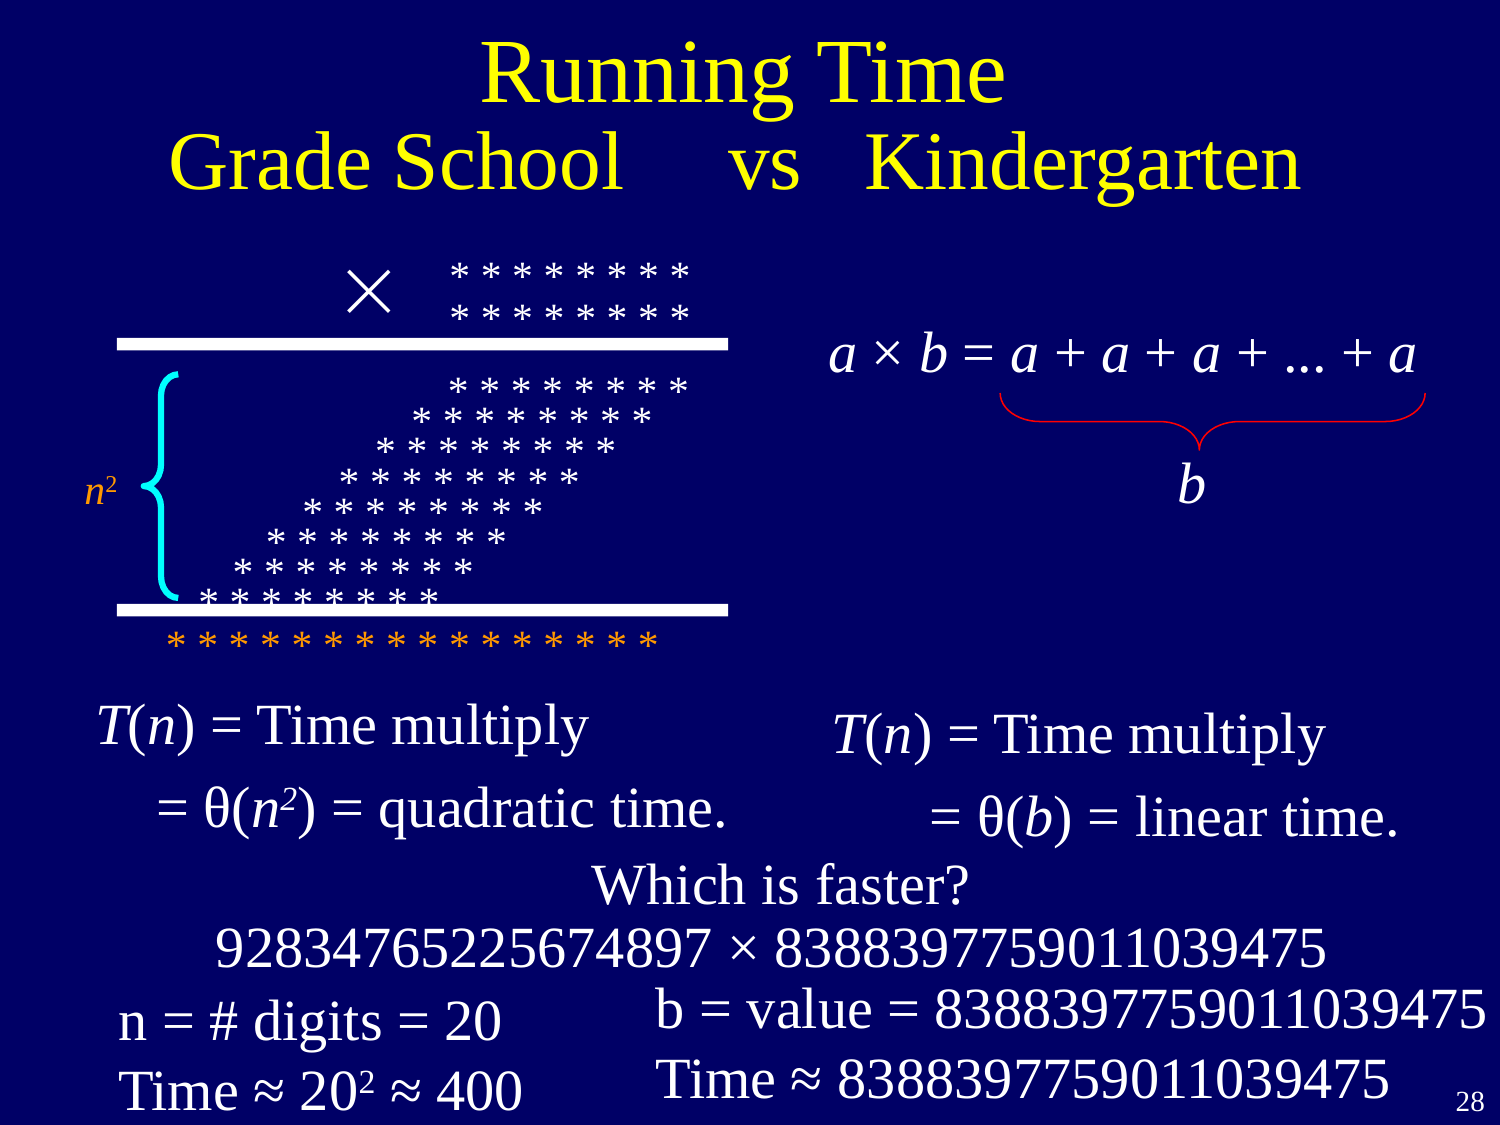

Running Time
# Grade School     vs   Kindergarten
×
* * * * * * * *
* * * * * * * *

  * * * * * * * *

n2
  * * * * * * * *
  * * * * * * * *
  * * * * * * * *
  * * * * * * * *
  * * * * * * * *
  * * * * * * * *
  * * * * * * * *
  * * * * * * * * * * * * * * * *

a × b = a + a + a + ... + a
b
T(n) = Time multiply
T(n) = Time multiply
= θ(n2) = quadratic time.
= θ(b) = linear time.
Which is faster?
92834765225674897 × 8388397759011039475
b = value = 8388397759011039475
Time ≈ 8388397759011039475
n = # digits = 20
Time ≈ 202 ≈ 400